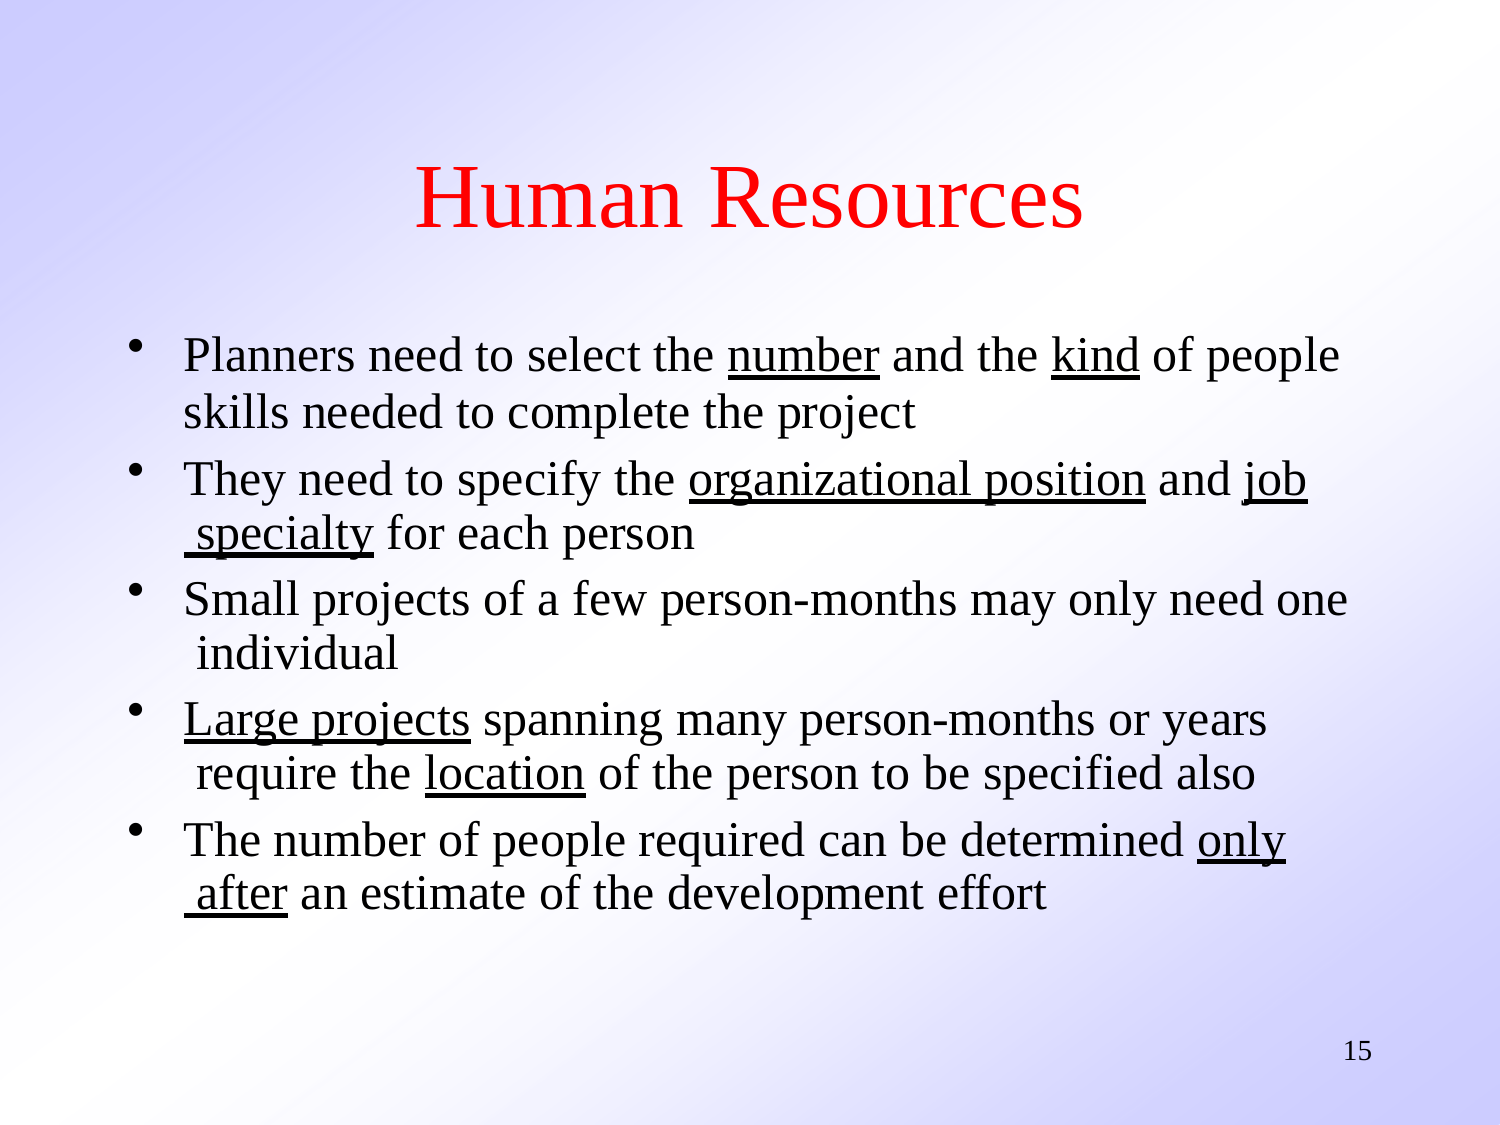

# Human Resources
Planners need to select the number and the kind of people
skills needed to complete the project
They need to specify the organizational position and job  specialty for each person
Small projects of a few person-months may only need one  individual
Large projects spanning many person-months or years  require the location of the person to be specified also
The number of people required can be determined only  after an estimate of the development effort
15